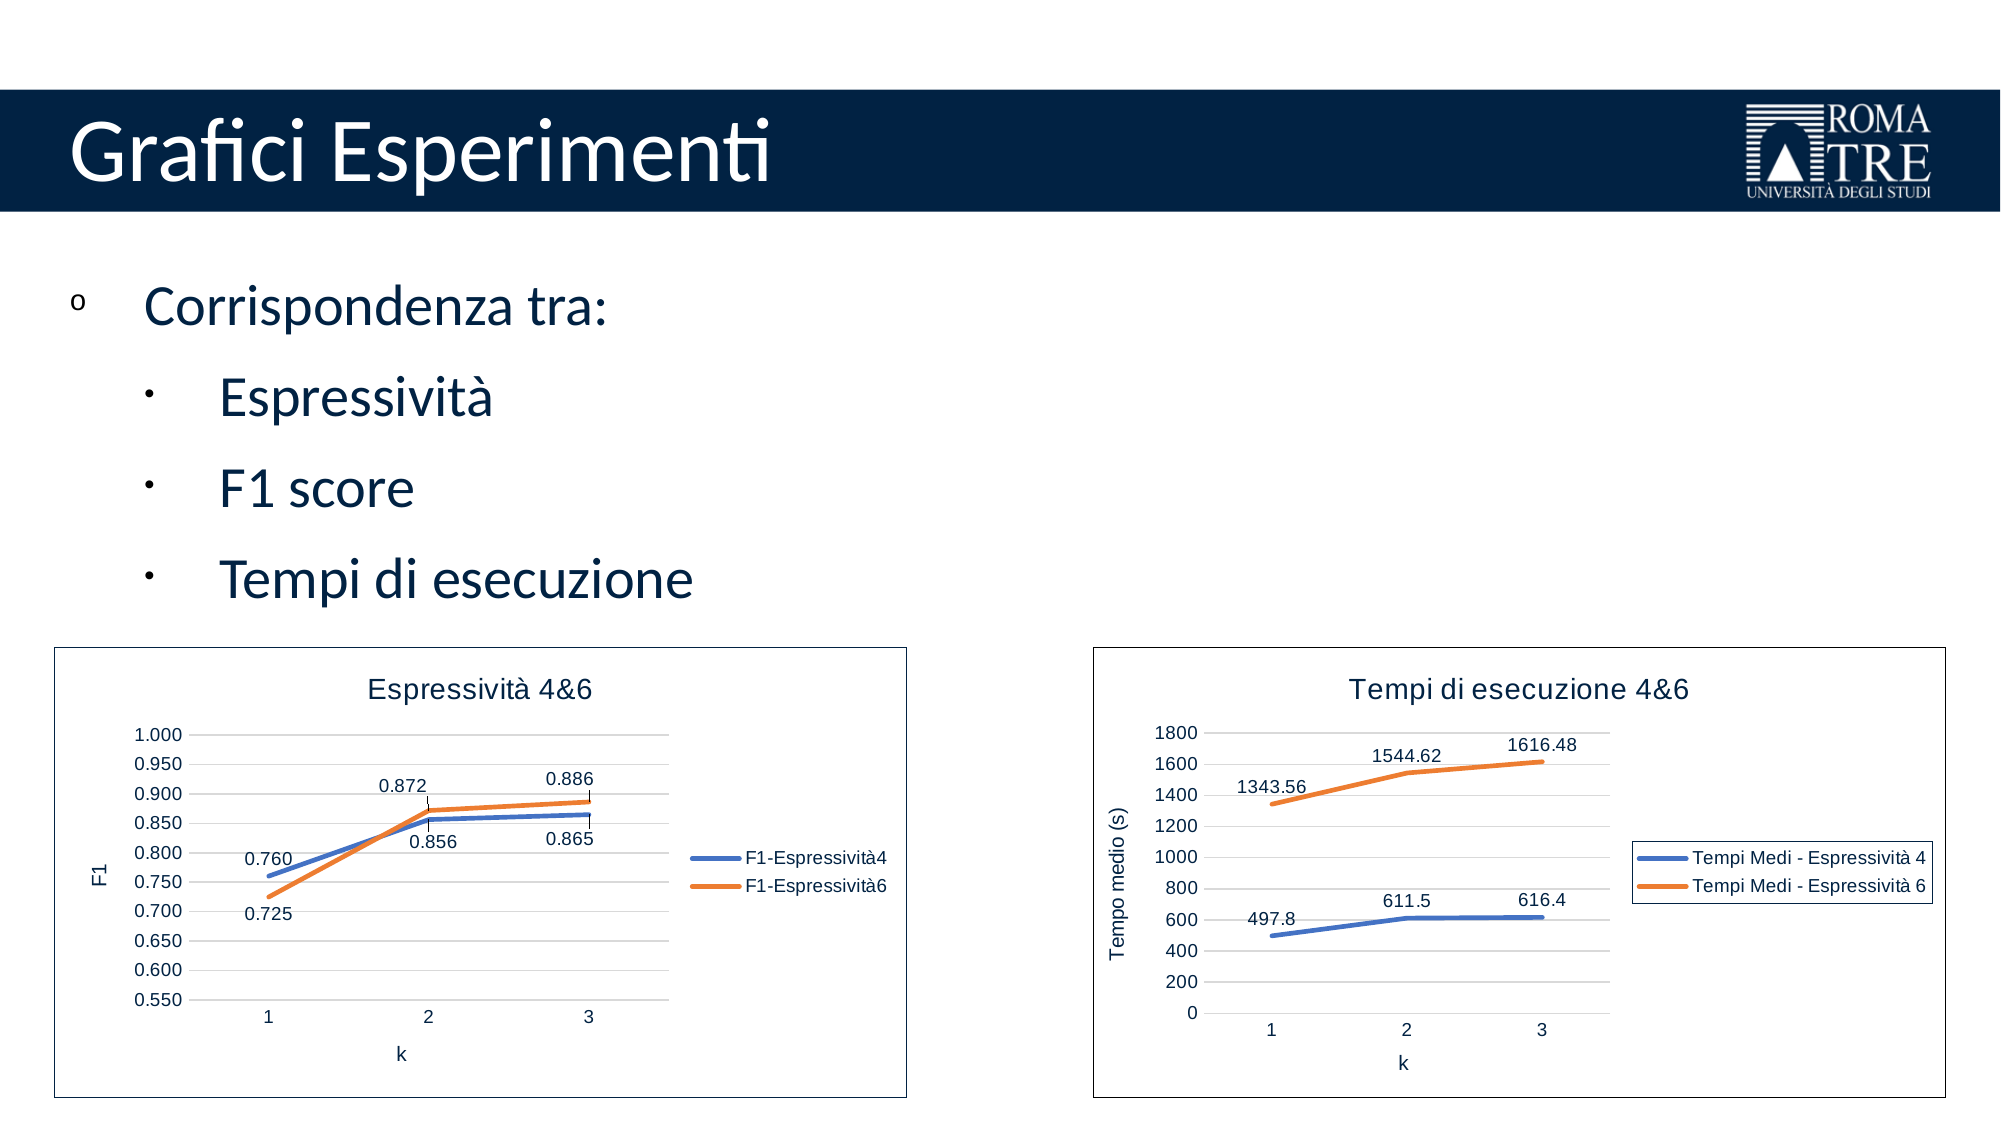

Grafici Esperimenti
Corrispondenza tra:
Espressività
F1 score
Tempi di esecuzione

### Chart: Espressività 4&6

| Category |  |  |
|---|---|---|

### Chart: Tempi di esecuzione 4&6

| Category |  |  |
|---|---|---|